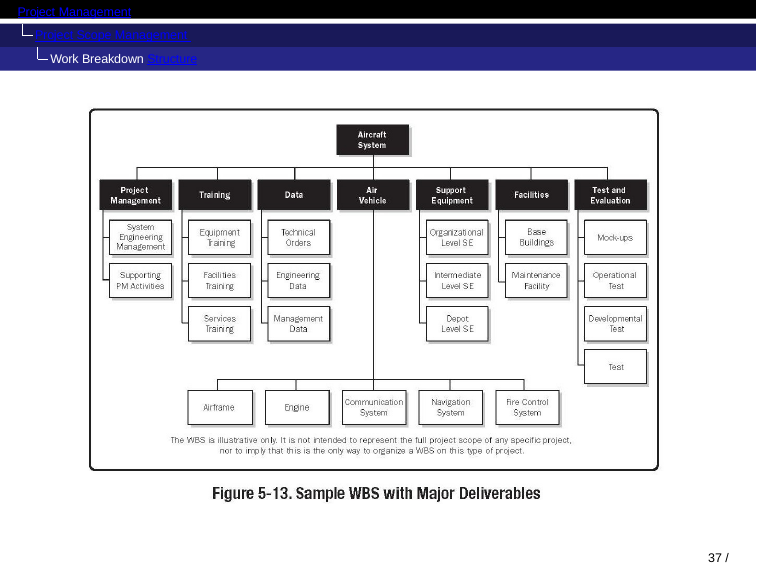

Project Management
Project Scope Management  Work Breakdown Structure

37 / 53